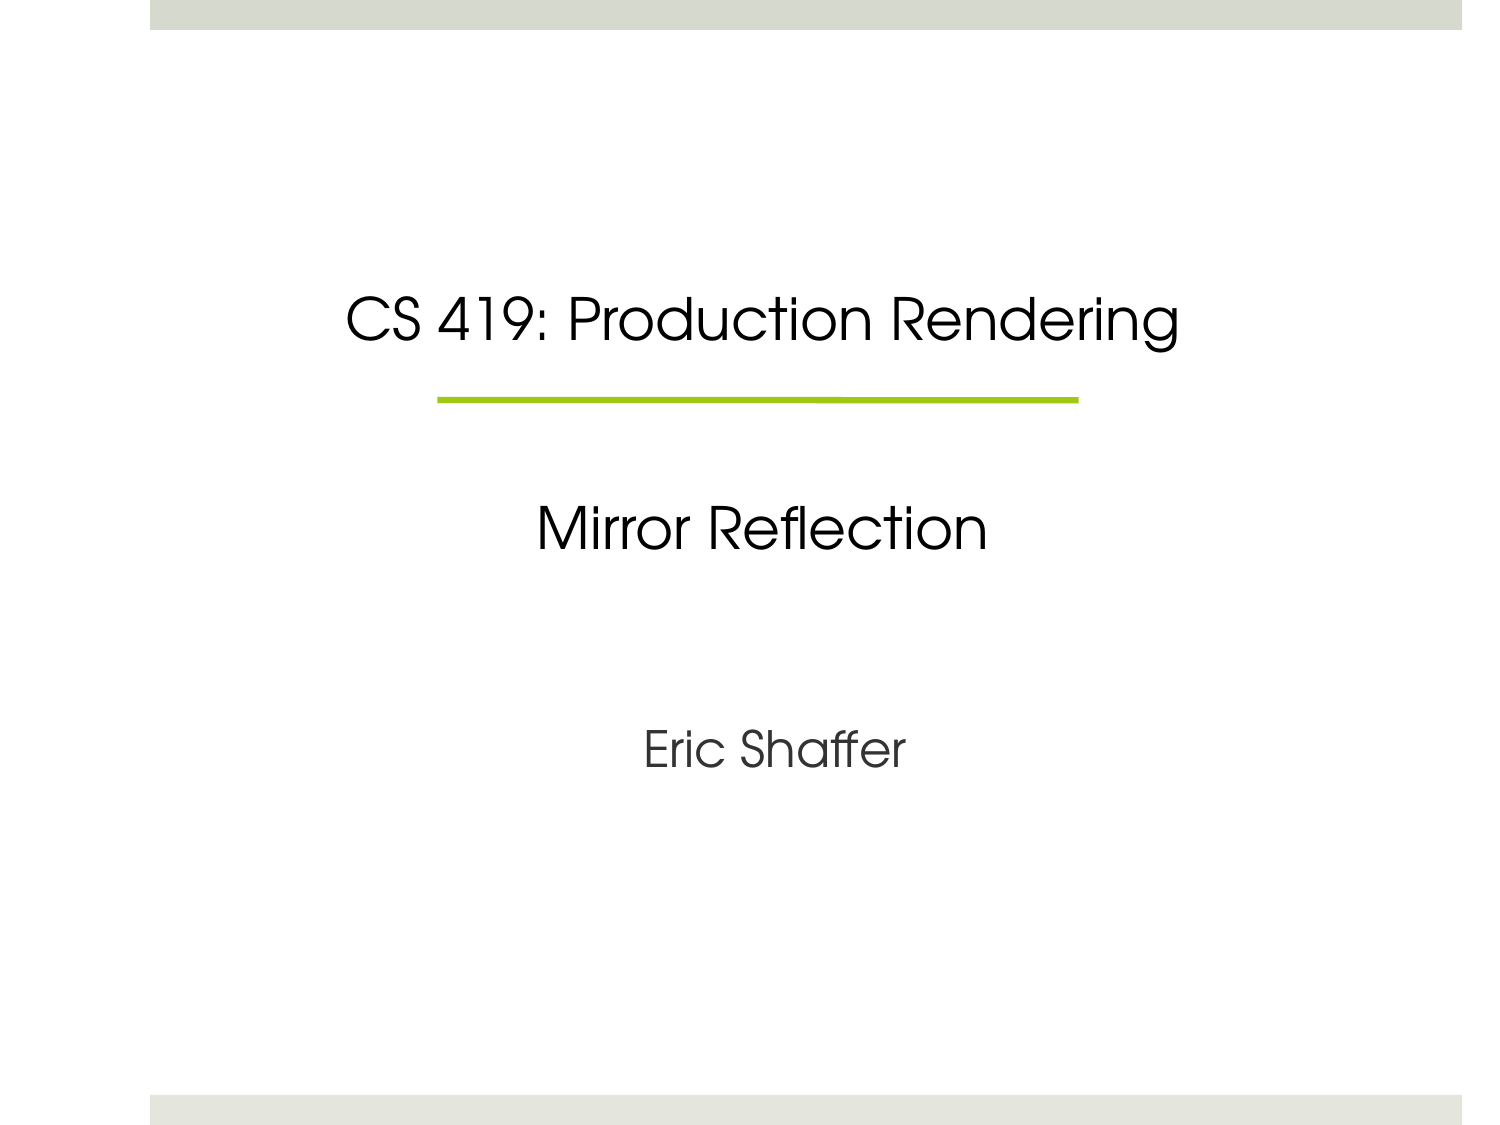

# CS 419: Production Rendering Mirror Reflection
Eric Shaffer